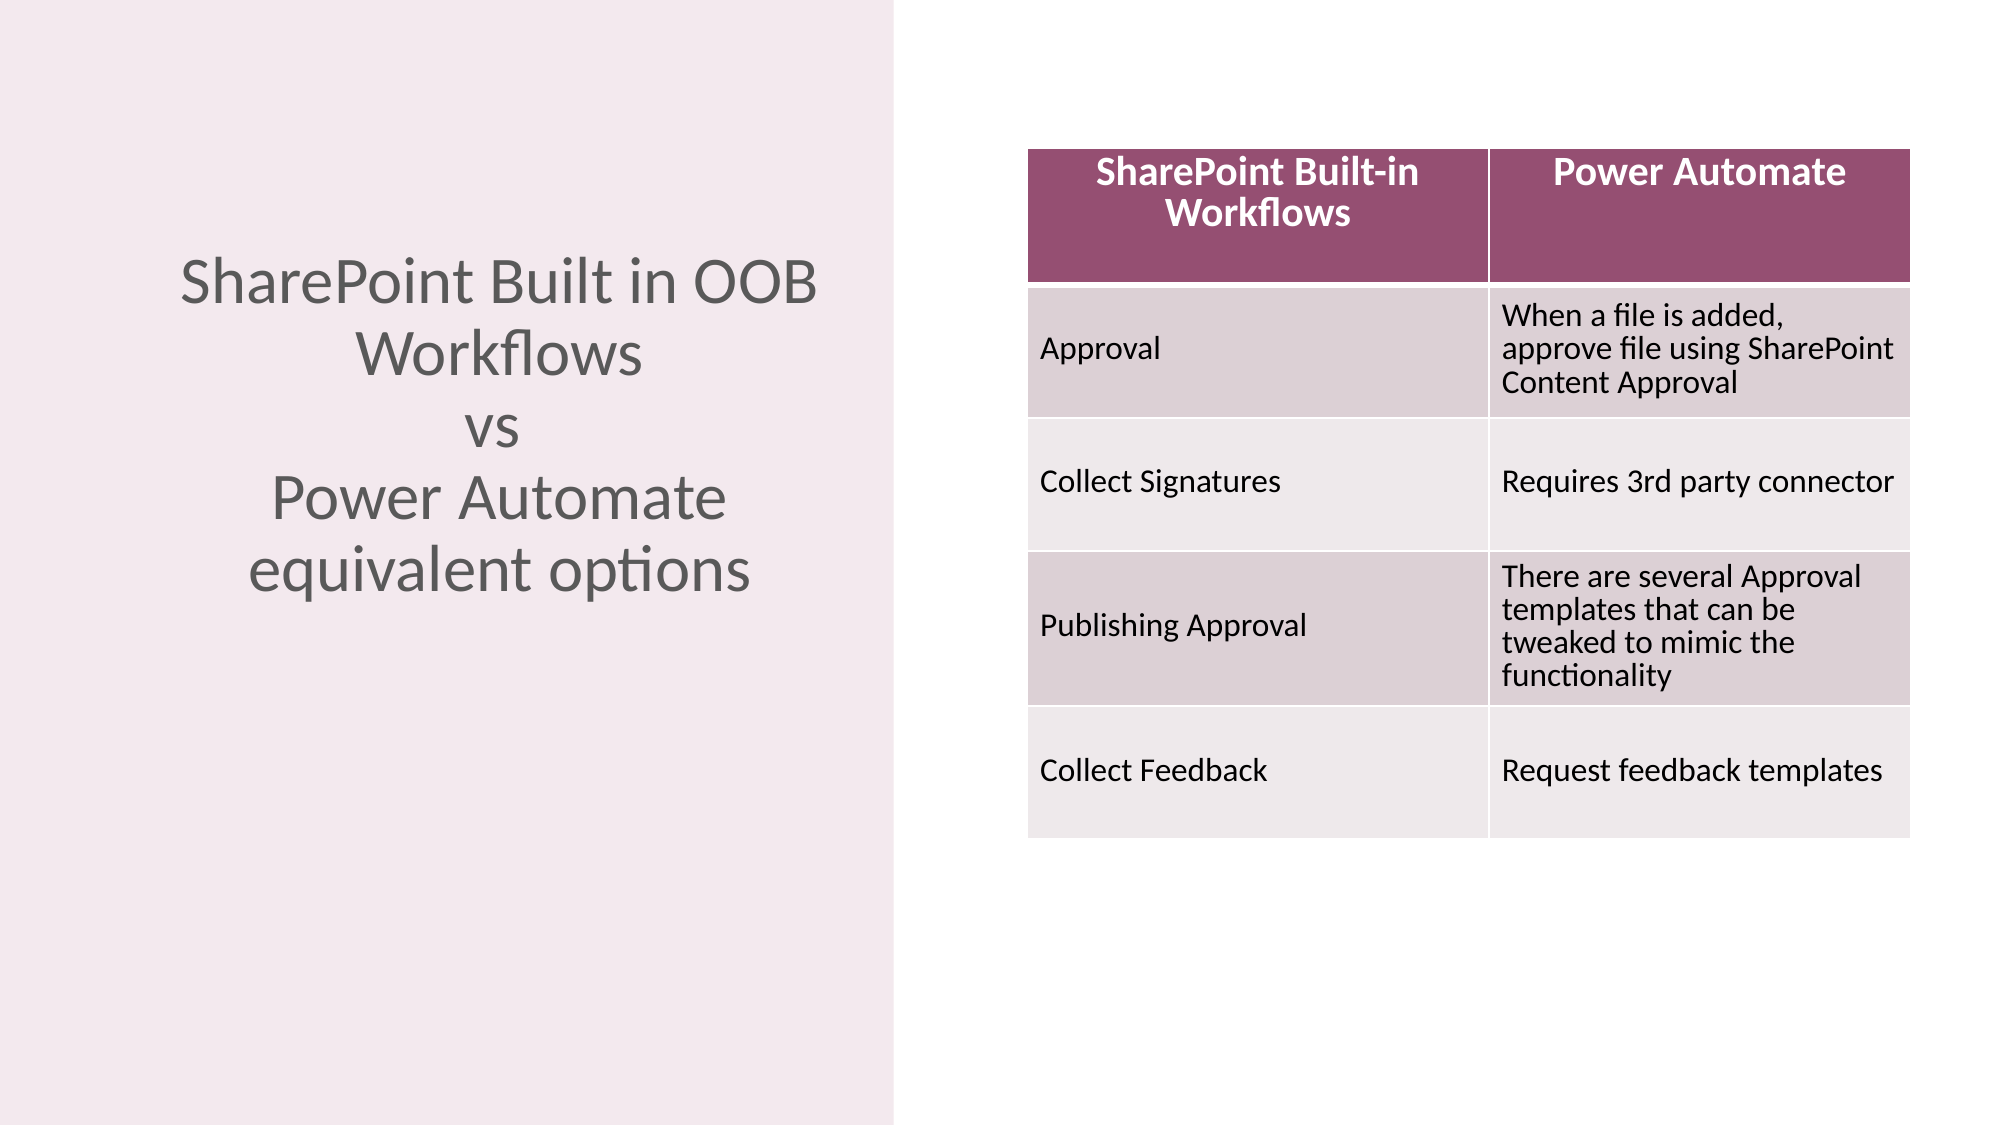

| SharePoint Built-in Workflows | Power Automate |
| --- | --- |
| Approval | When a file is added, approve file using SharePoint Content Approval |
| Collect Signatures | Requires 3rd party connector |
| Publishing Approval | There are several Approval templates that can be tweaked to mimic the functionality |
| Collect Feedback | Request feedback templates |
# SharePoint Built in OOB Workflows vs Power Automate equivalent options